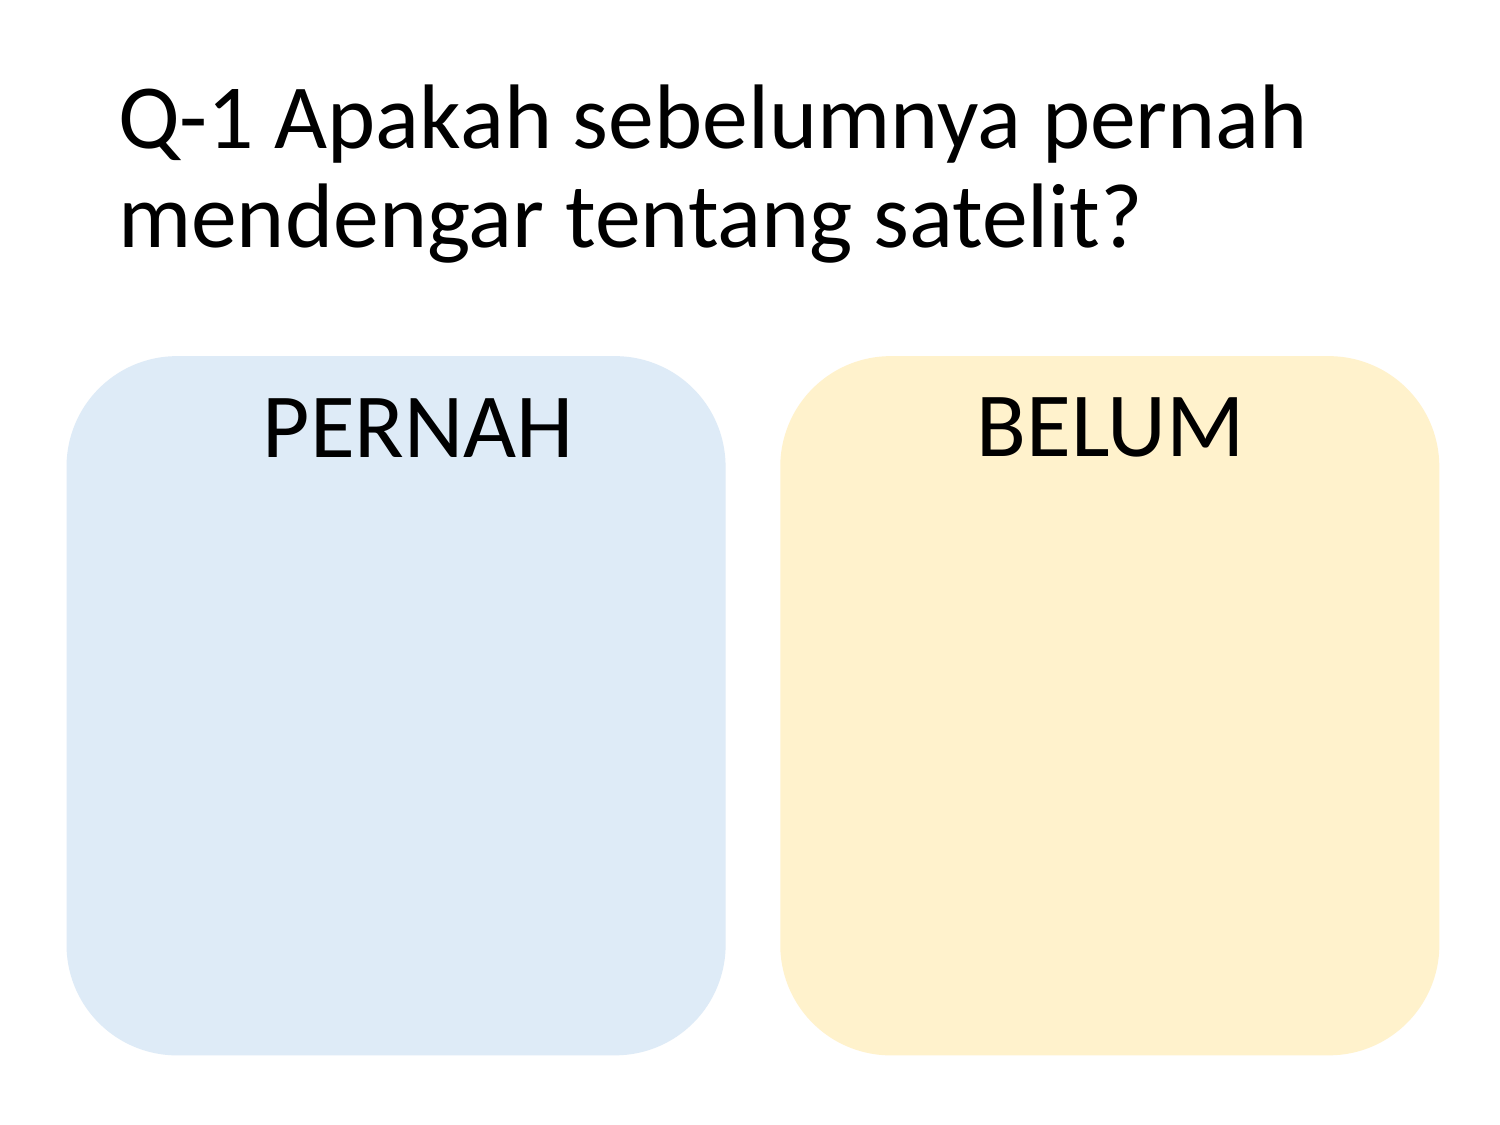

# Q-1 Apakah sebelumnya pernah mendengar tentang satelit?

BELUM
PERNAH